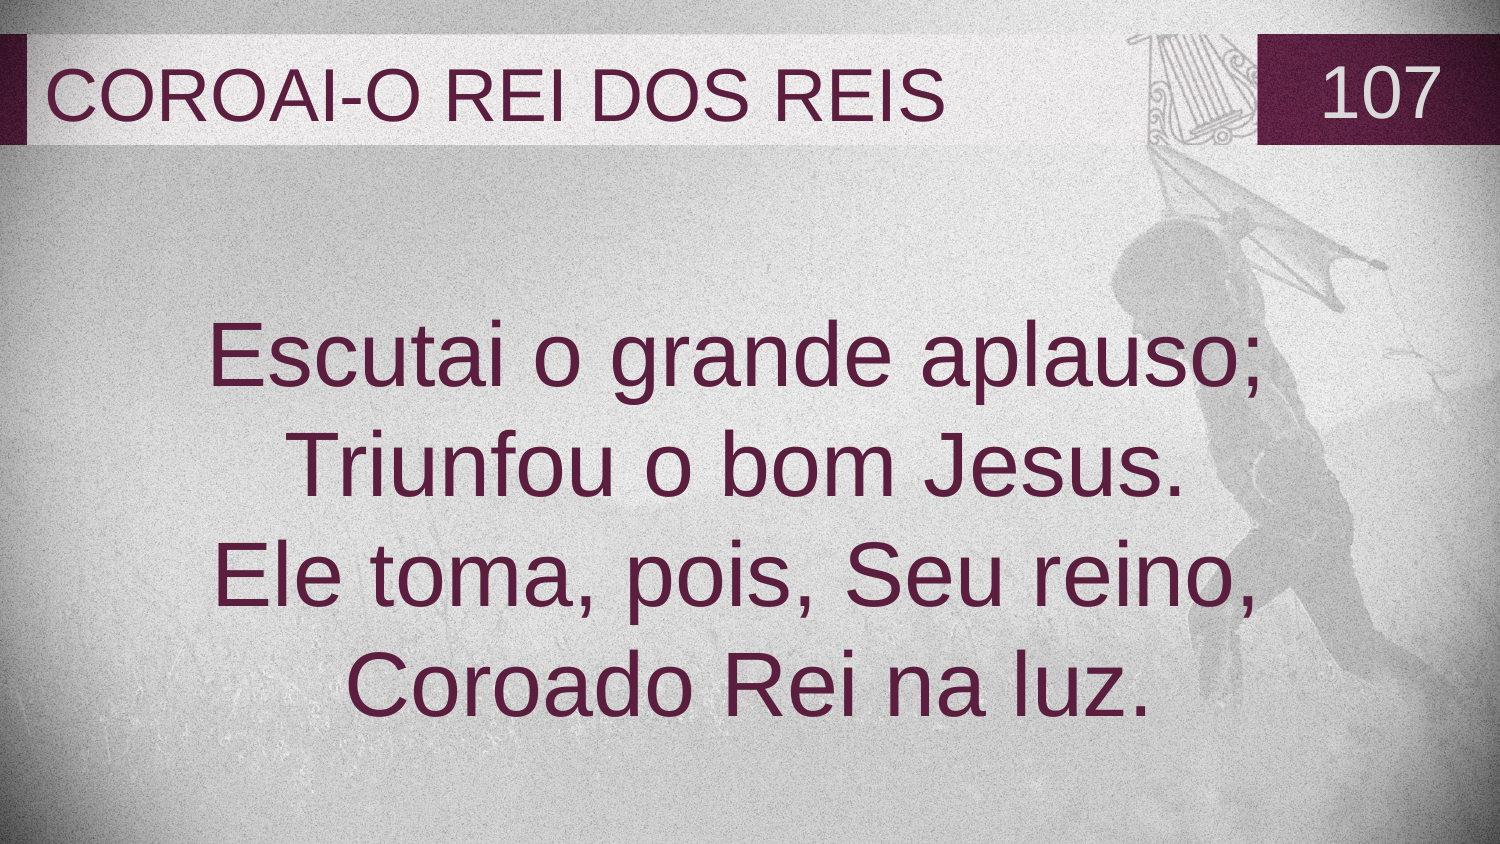

# COROAI-O REI DOS REIS
107
Escutai o grande aplauso;
Triunfou o bom Jesus.
Ele toma, pois, Seu reino,
Coroado Rei na luz.